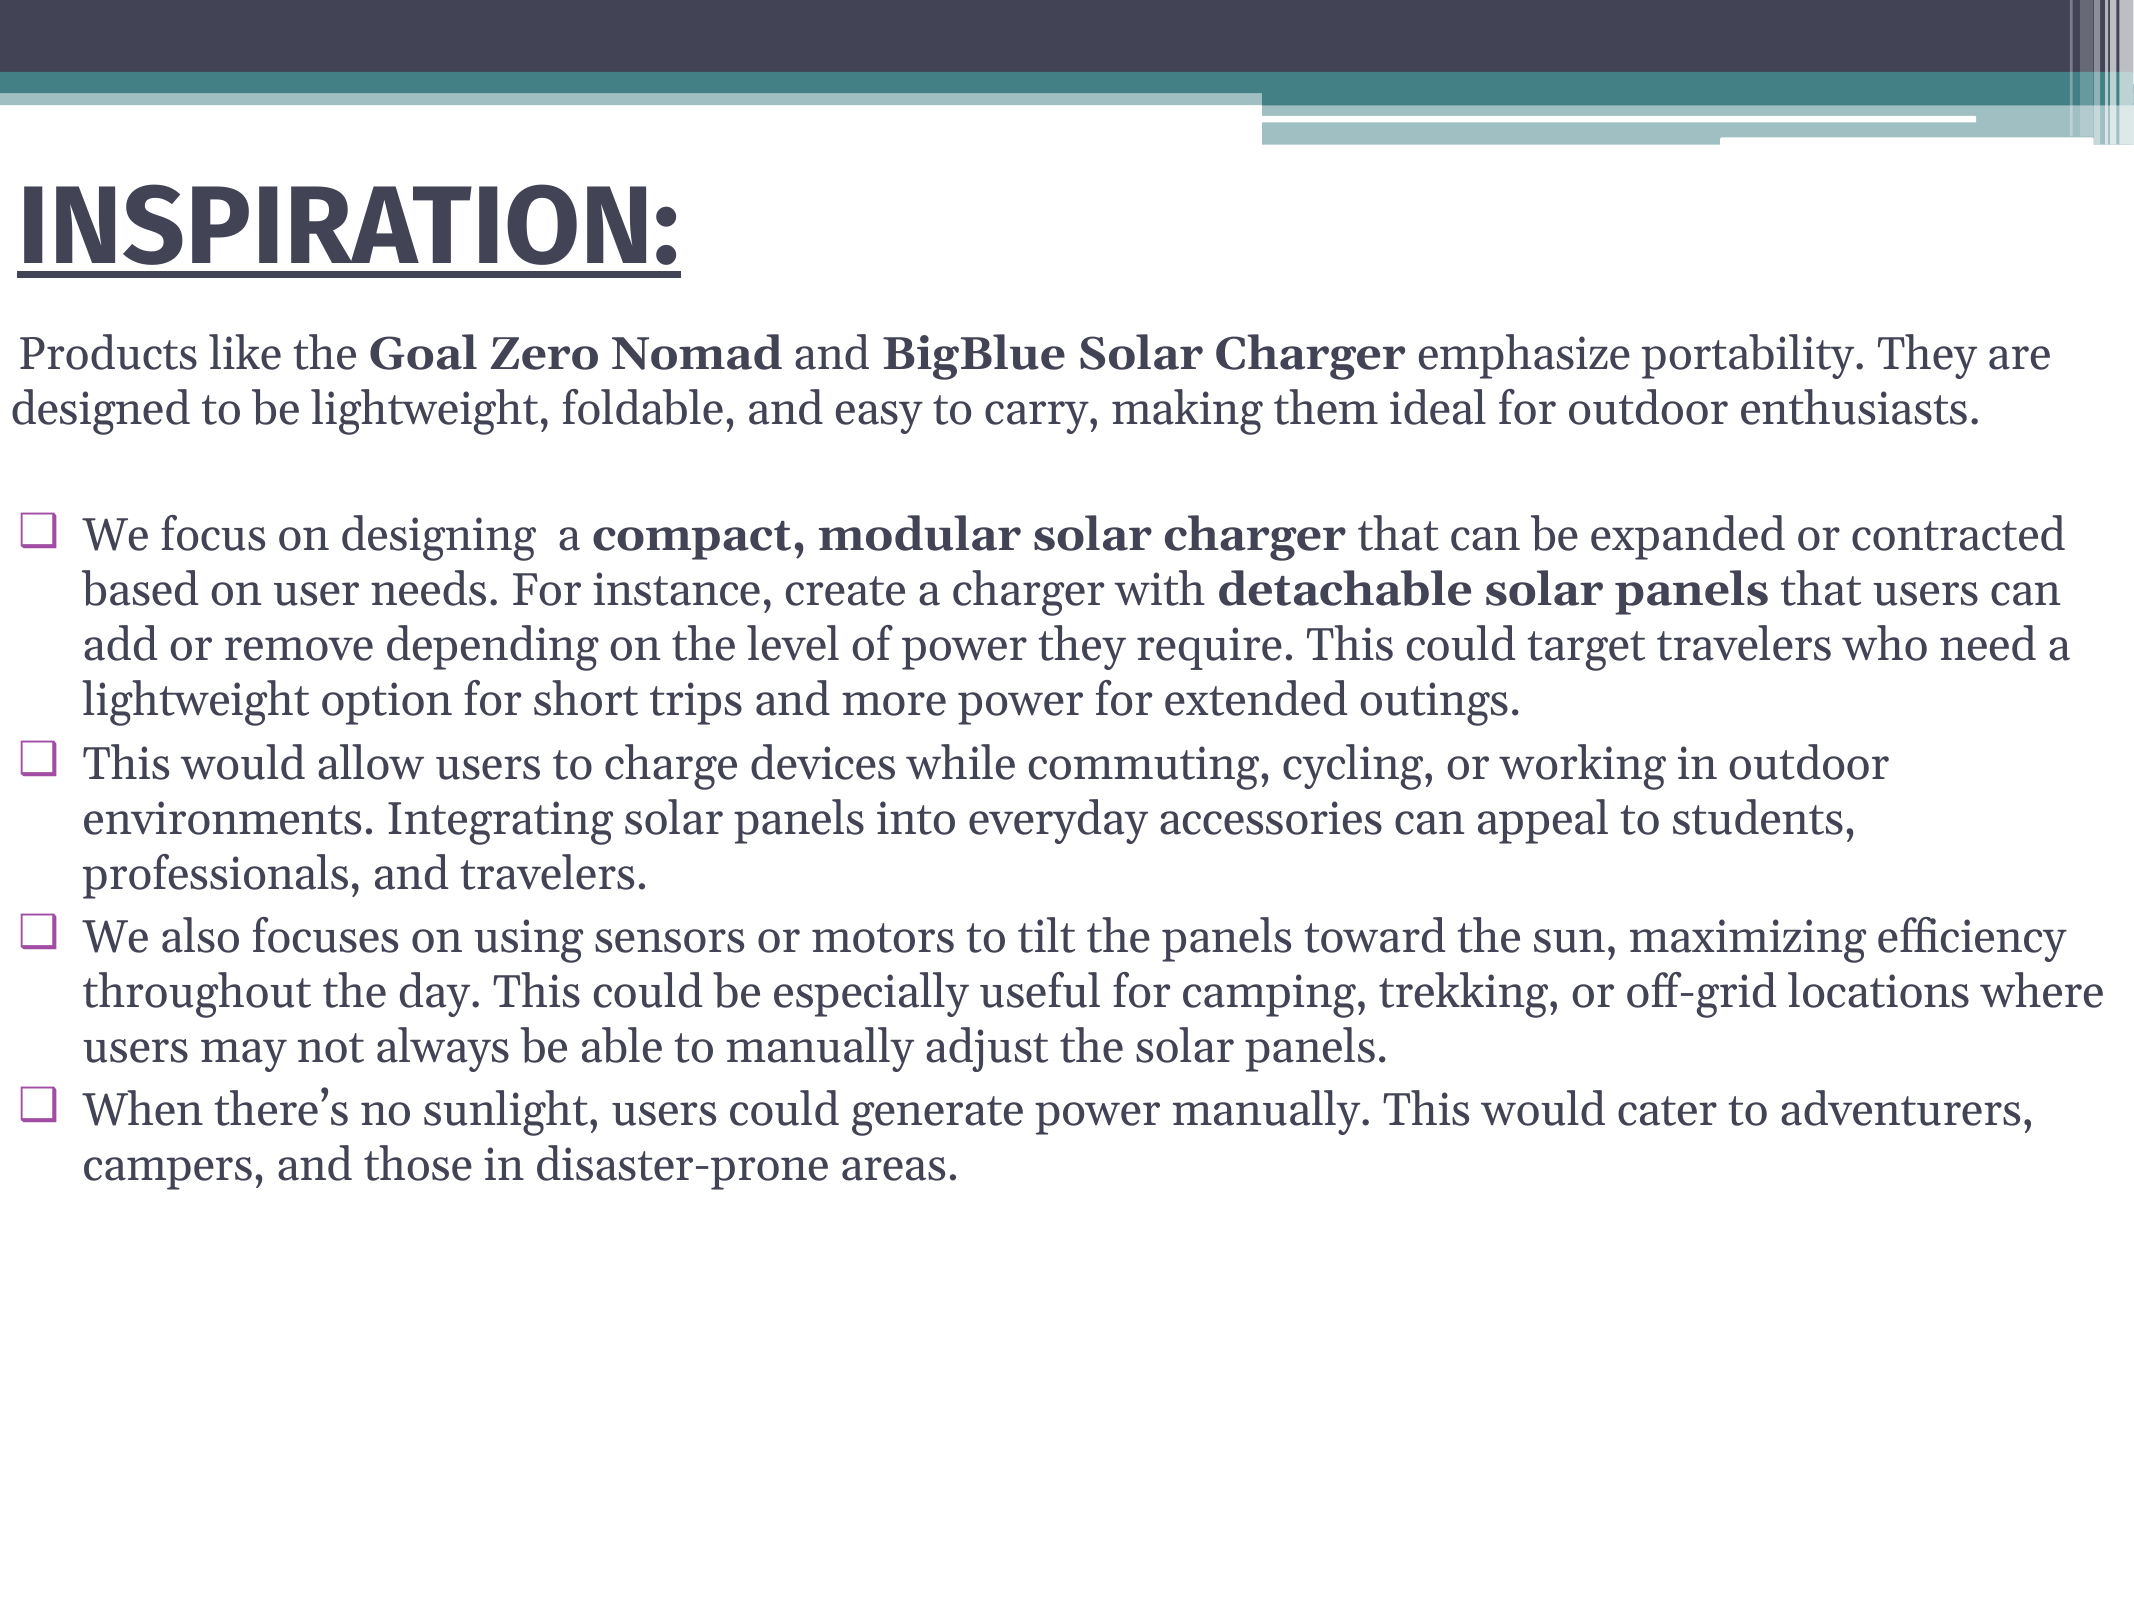

# INSPIRATION:
Products like the Goal Zero Nomad and BigBlue Solar Charger emphasize portability. They are designed to be lightweight, foldable, and easy to carry, making them ideal for outdoor enthusiasts.

We focus on designing  a compact, modular solar charger that can be expanded or contracted based on user needs. For instance, create a charger with detachable solar panels that users can add or remove depending on the level of power they require. This could target travelers who need a lightweight option for short trips and more power for extended outings.
This would allow users to charge devices while commuting, cycling, or working in outdoor environments. Integrating solar panels into everyday accessories can appeal to students, professionals, and travelers.
We also focuses on using sensors or motors to tilt the panels toward the sun, maximizing efficiency throughout the day. This could be especially useful for camping, trekking, or off-grid locations where users may not always be able to manually adjust the solar panels.
When there’s no sunlight, users could generate power manually. This would cater to adventurers, campers, and those in disaster-prone areas.